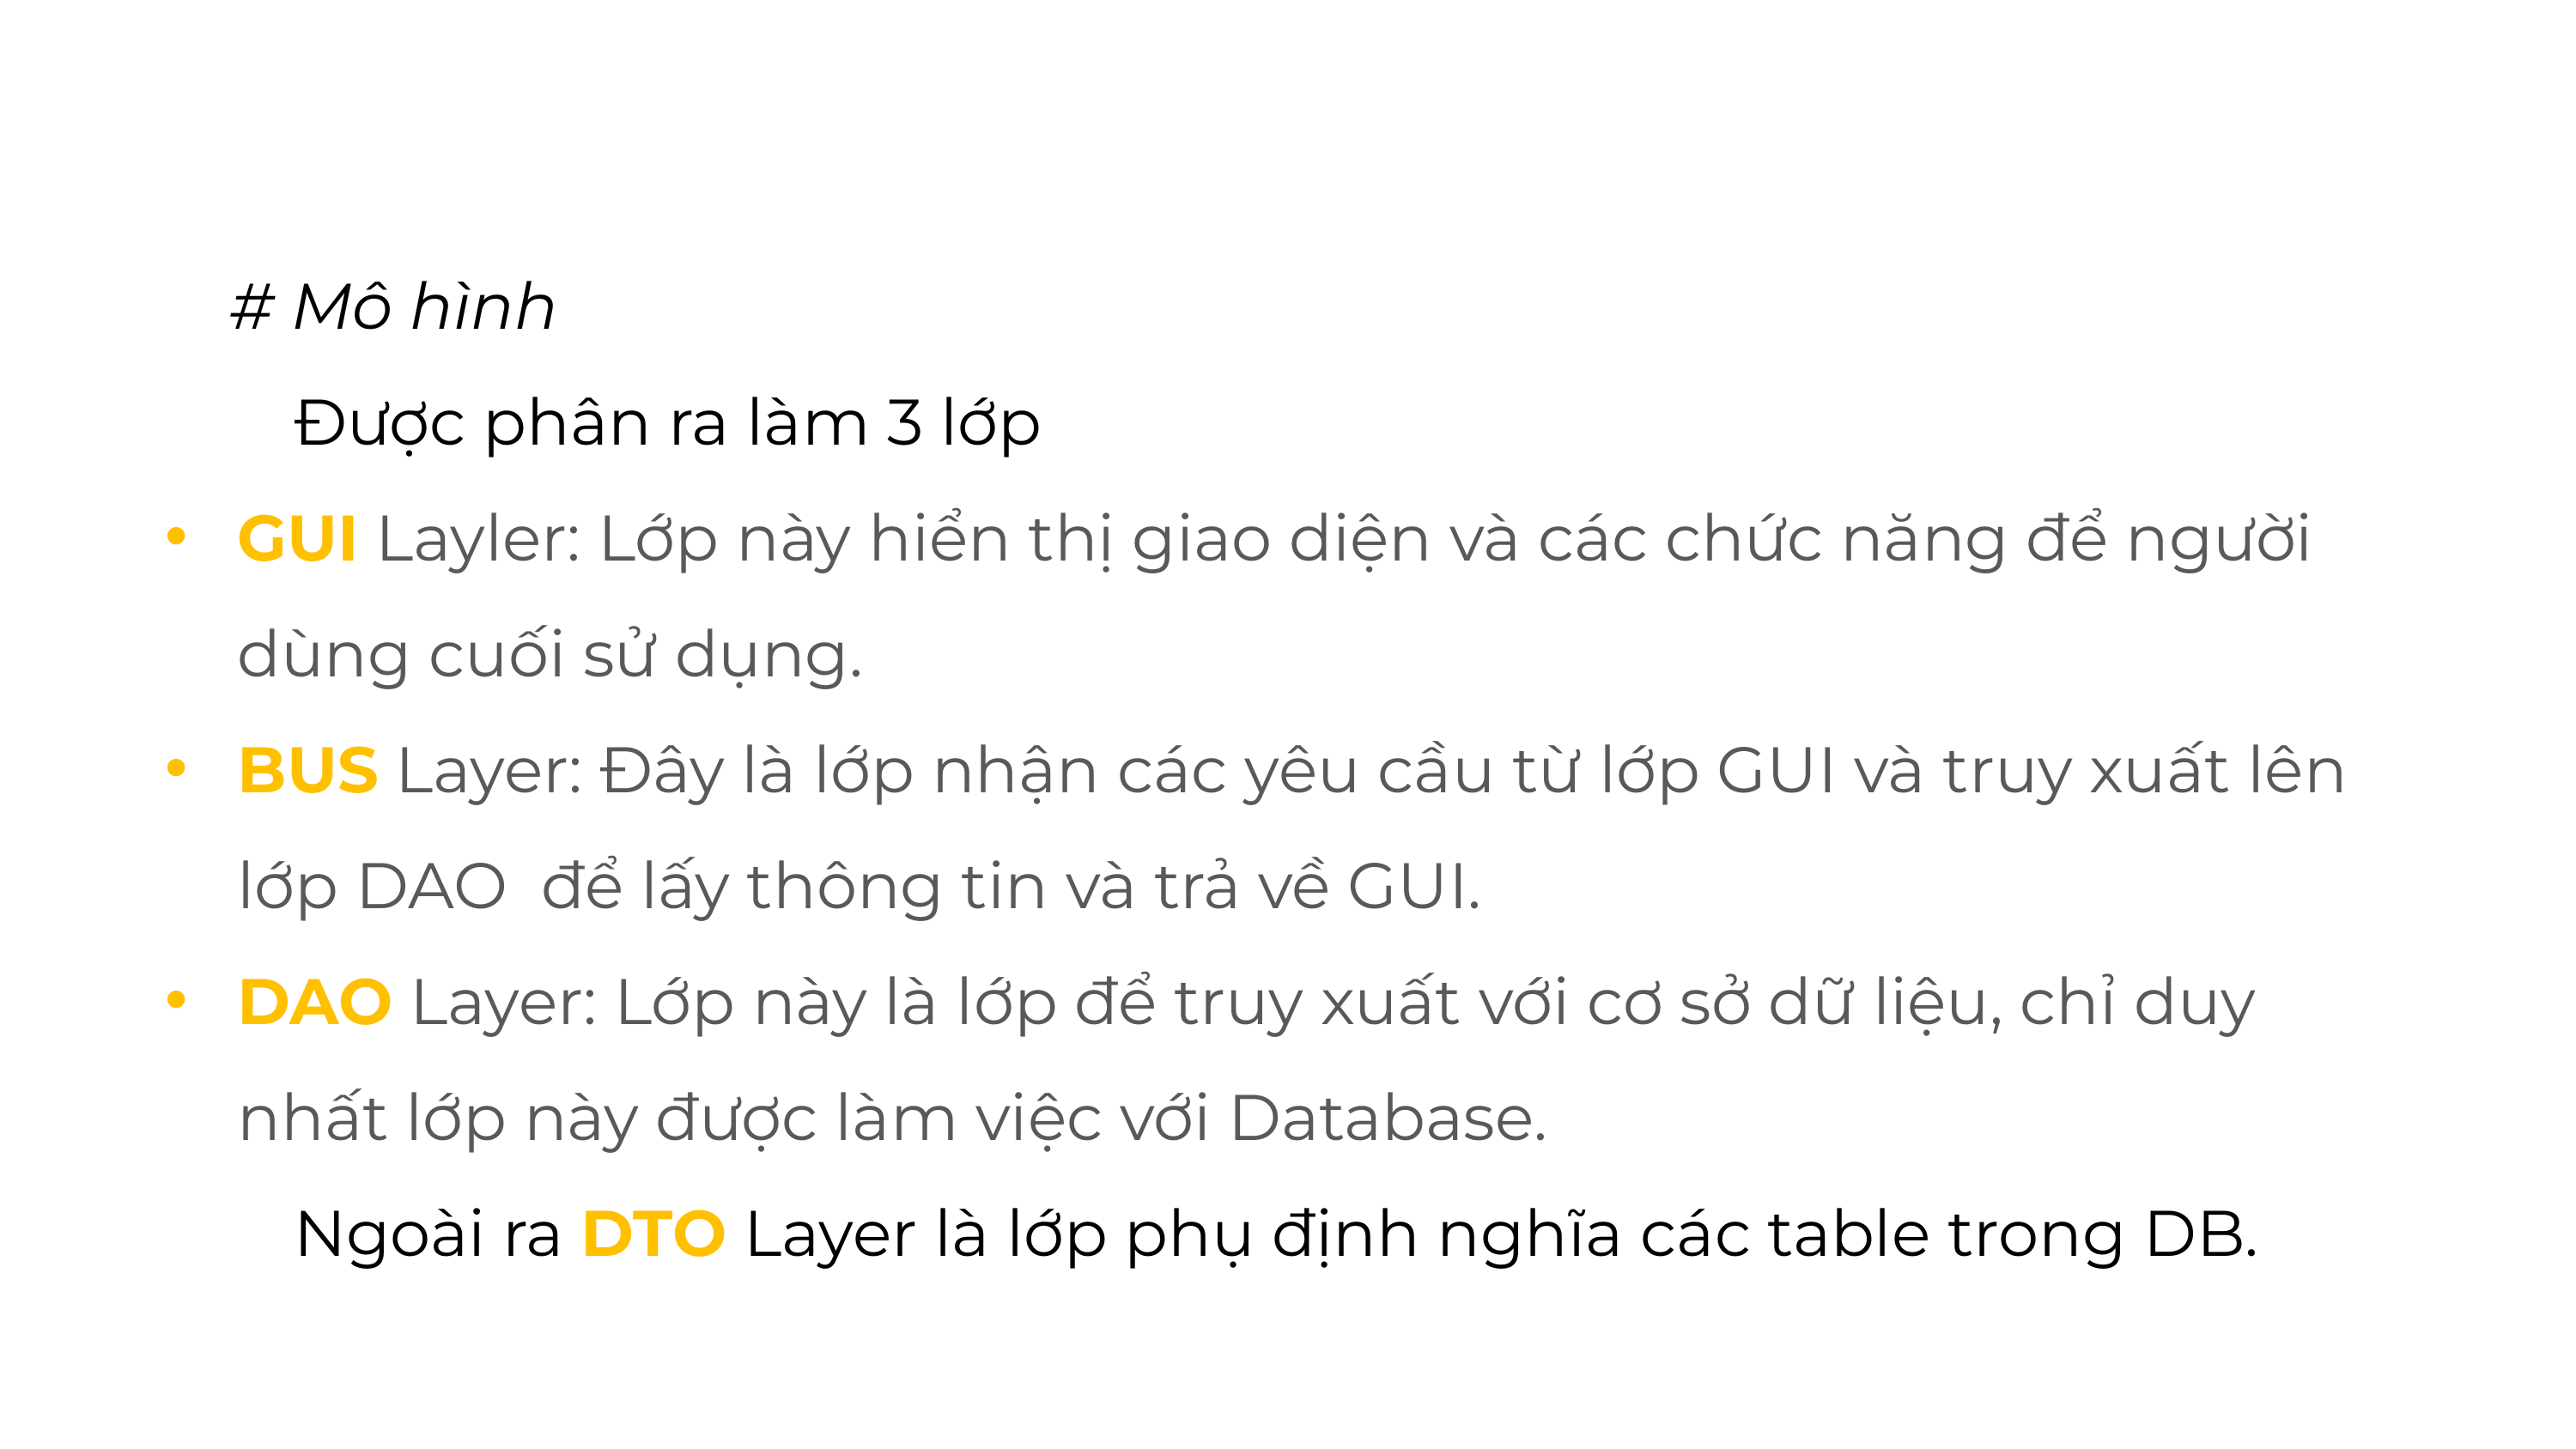

# Mô hình
	Được phân ra làm 3 lớp
GUI Layler: Lớp này hiển thị giao diện và các chức năng để người dùng cuối sử dụng.
BUS Layer: Đây là lớp nhận các yêu cầu từ lớp GUI và truy xuất lên lớp DAO  để lấy thông tin và trả về GUI.
DAO Layer: Lớp này là lớp để truy xuất với cơ sở dữ liệu, chỉ duy nhất lớp này được làm việc với Database.
	Ngoài ra DTO Layer là lớp phụ định nghĩa các table trong DB.